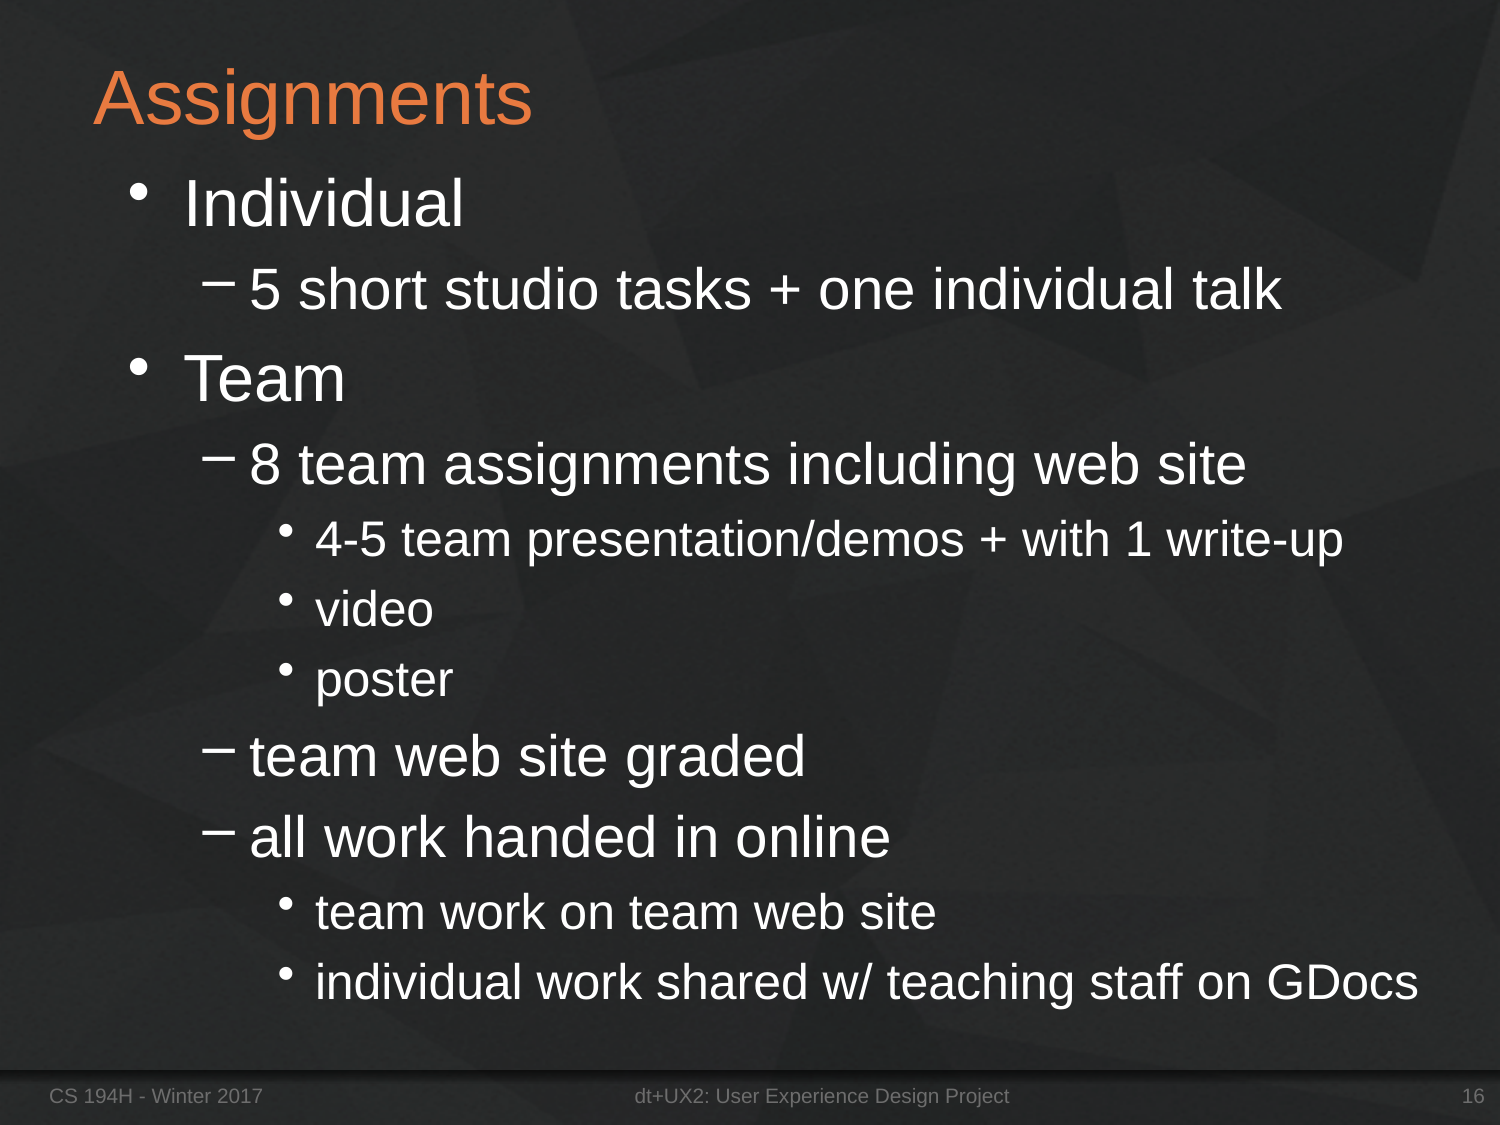

# Assignments
Individual
5 short studio tasks + one individual talk
Team
8 team assignments including web site
4-5 team presentation/demos + with 1 write-up
video
poster
team web site graded
all work handed in online
team work on team web site
individual work shared w/ teaching staff on GDocs
CS 194H - Winter 2017
dt+UX2: User Experience Design Project
16